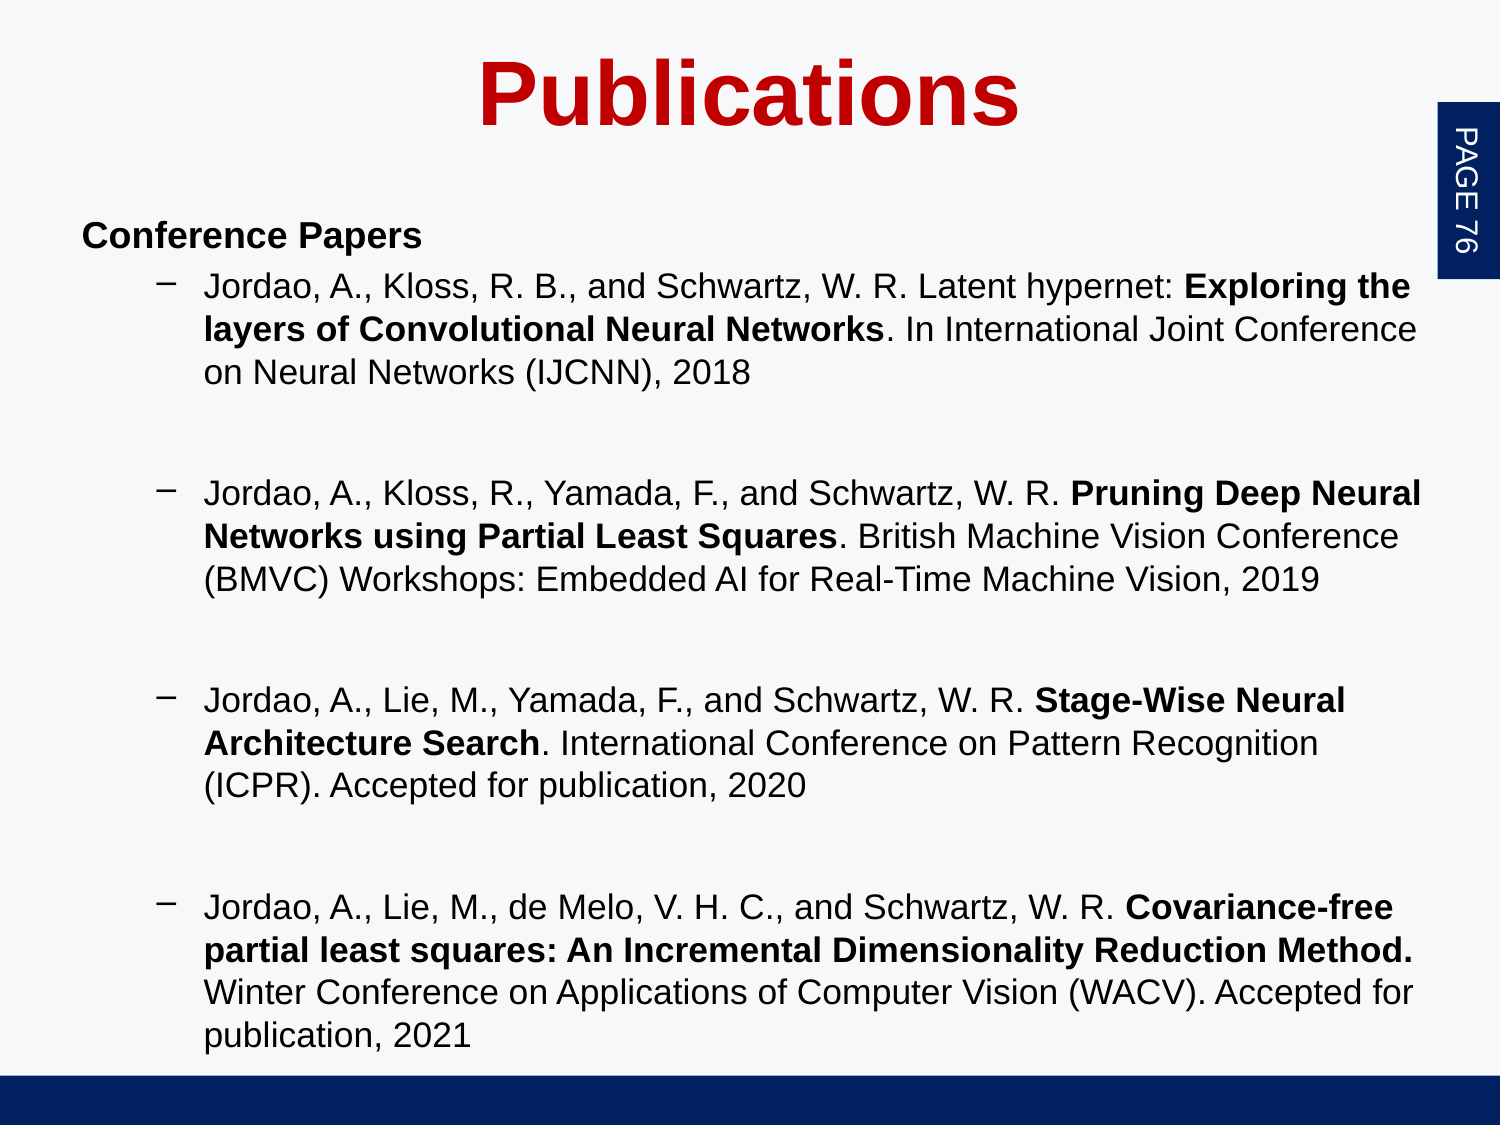

Publications
Conference Papers
Jordao, A., Kloss, R. B., and Schwartz, W. R. Latent hypernet: Exploring the layers of Convolutional Neural Networks. In International Joint Conference on Neural Networks (IJCNN), 2018

Jordao, A., Kloss, R., Yamada, F., and Schwartz, W. R. Pruning Deep Neural Networks using Partial Least Squares. British Machine Vision Conference (BMVC) Workshops: Embedded AI for Real-Time Machine Vision, 2019

Jordao, A., Lie, M., Yamada, F., and Schwartz, W. R. Stage-Wise Neural Architecture Search. International Conference on Pattern Recognition (ICPR). Accepted for publication, 2020

Jordao, A., Lie, M., de Melo, V. H. C., and Schwartz, W. R. Covariance-free partial least squares: An Incremental Dimensionality Reduction Method. Winter Conference on Applications of Computer Vision (WACV). Accepted for publication, 2021